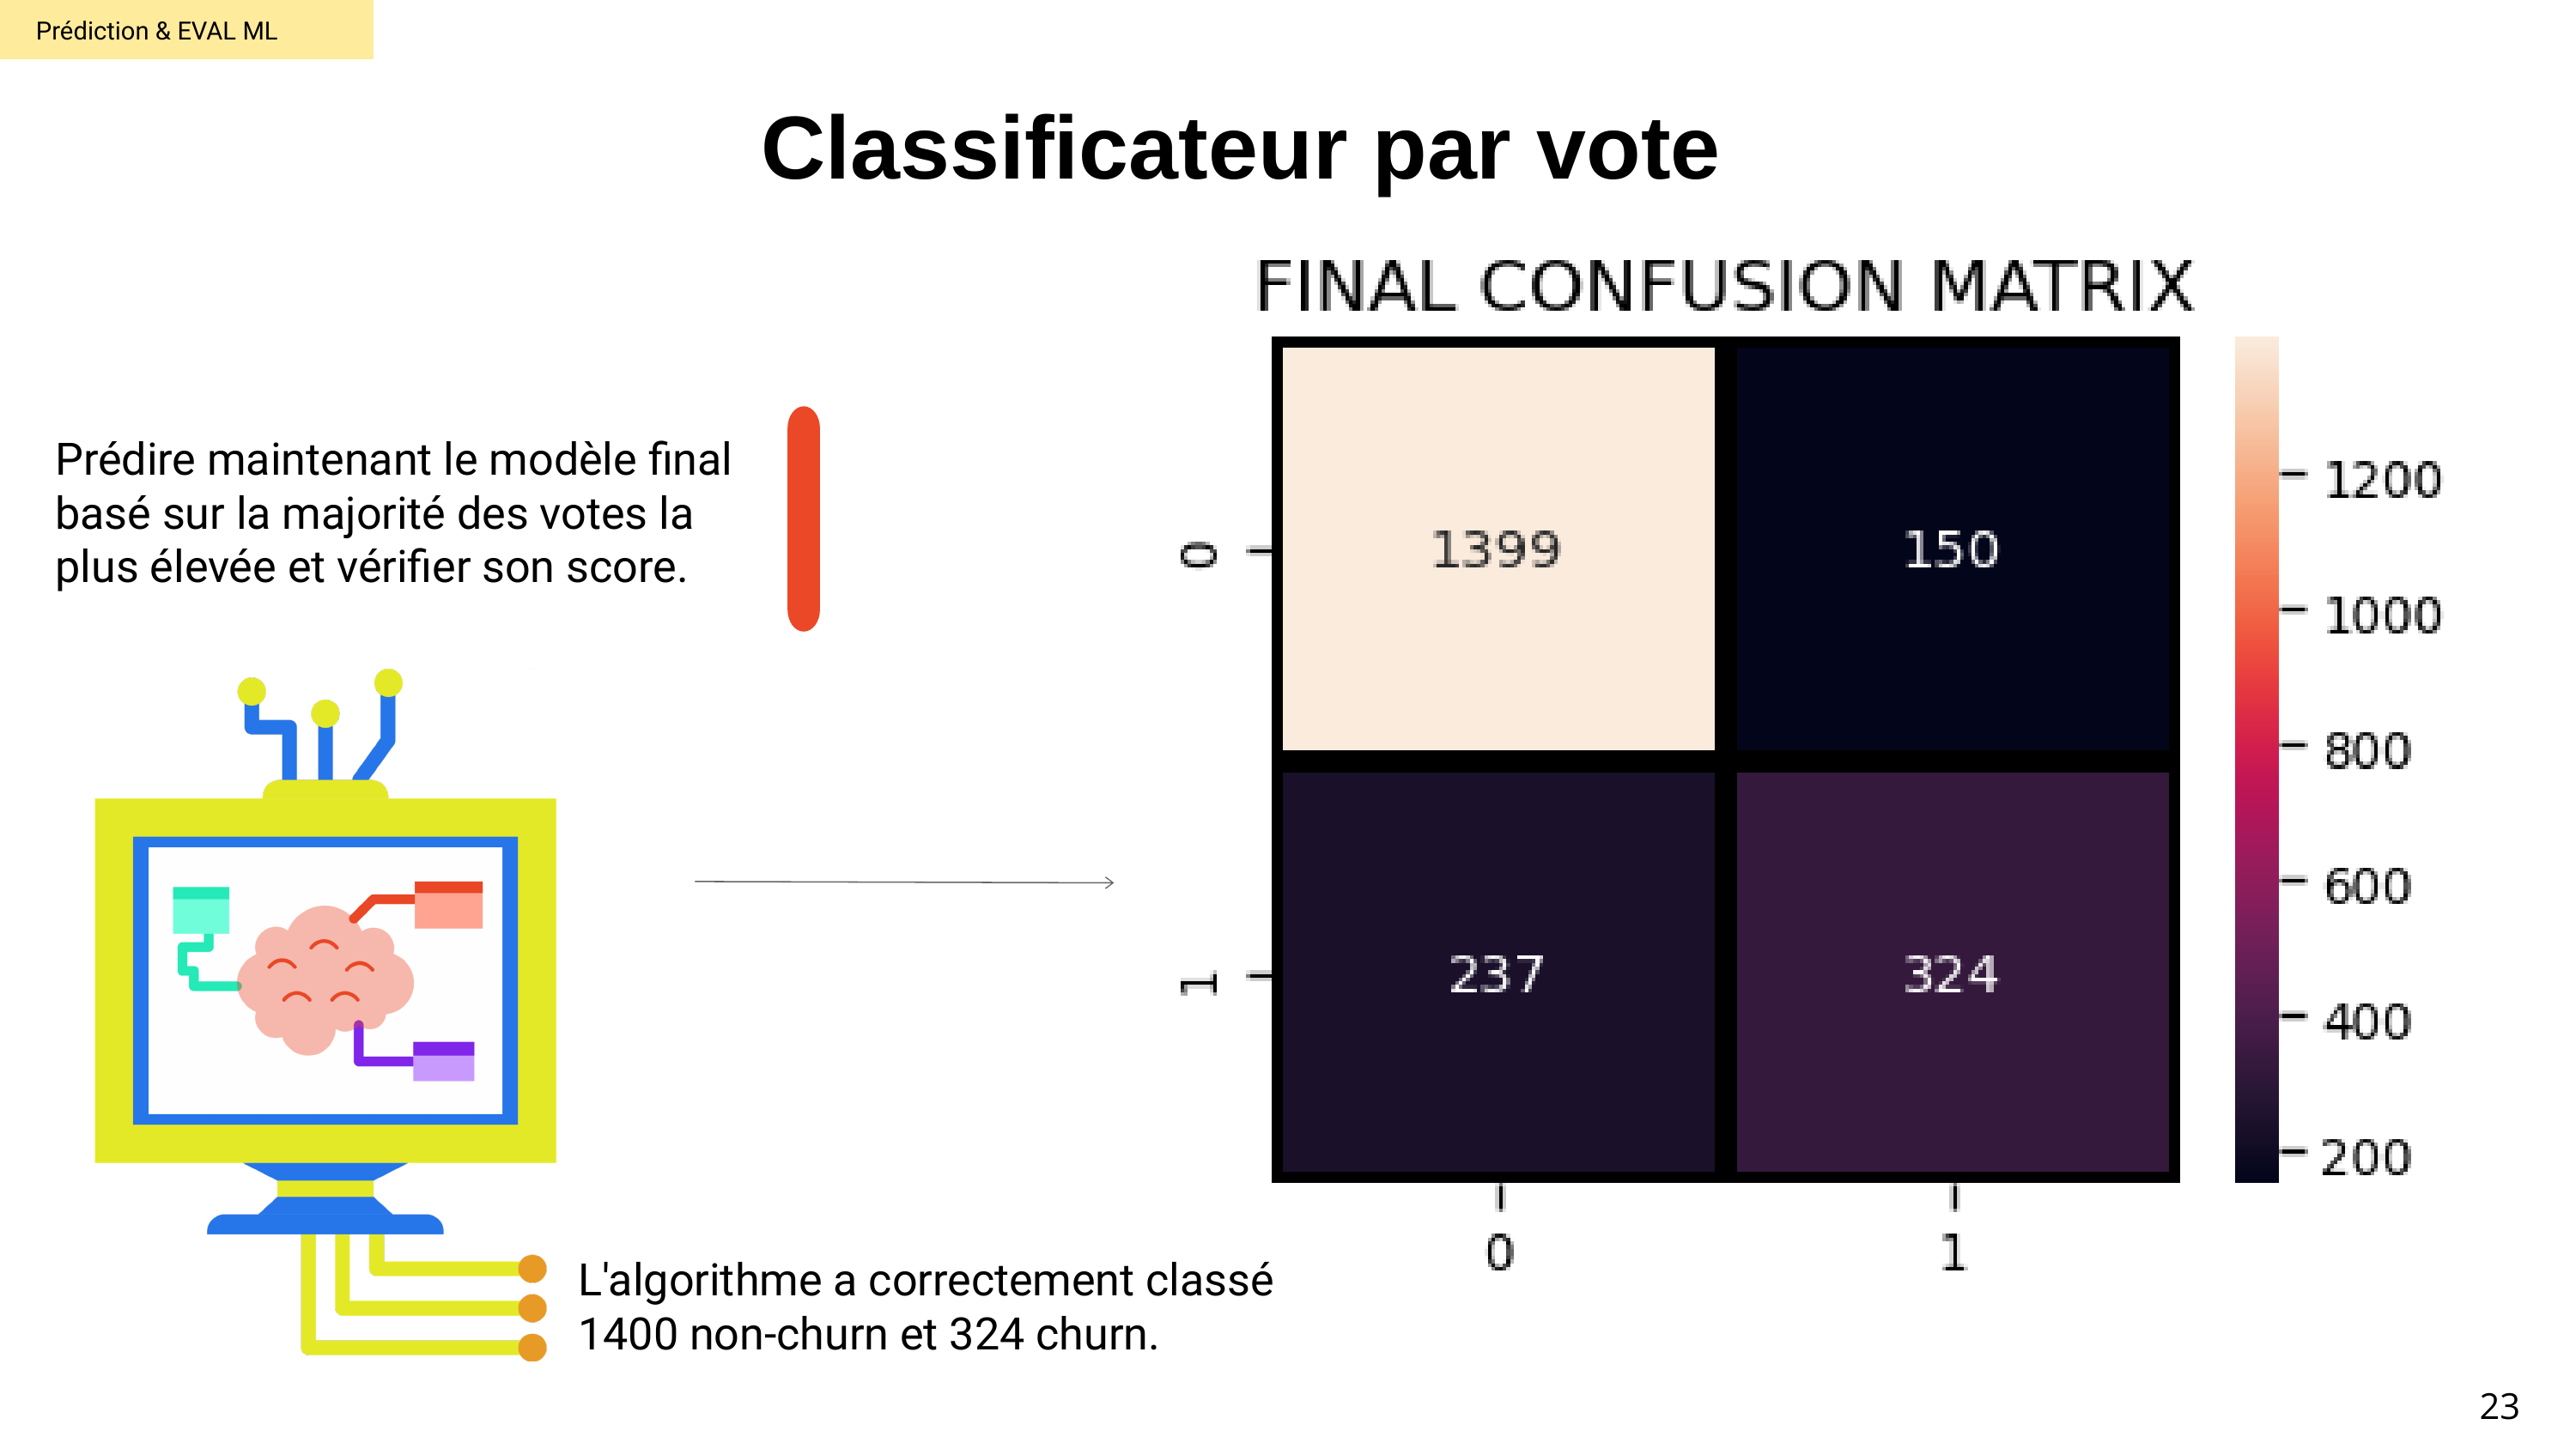

Prédiction & EVAL ML
Classificateur par vote

Prédire maintenant le modèle final basé sur la majorité des votes la plus élevée et vérifier son score.

L'algorithme a correctement classé 1400 non-churn et 324 churn.
23